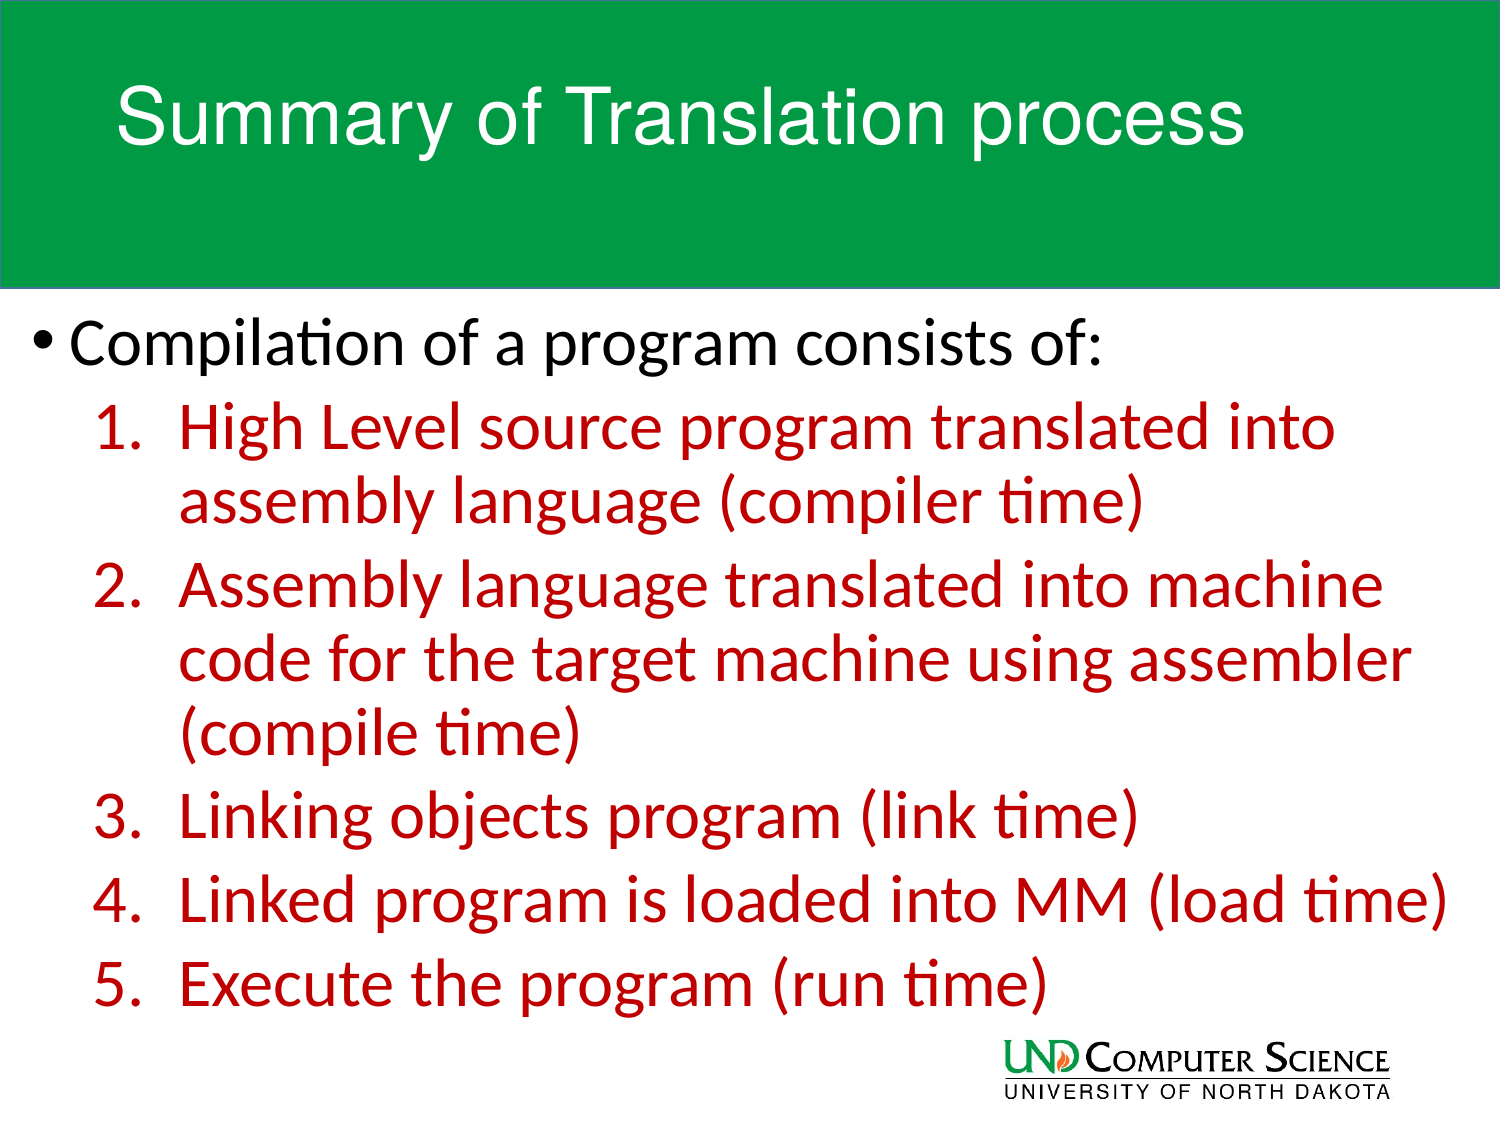

# Summary of Translation process
Compilation of a program consists of:
High Level source program translated into assembly language (compiler time)
Assembly language translated into machine code for the target machine using assembler (compile time)
Linking objects program (link time)
Linked program is loaded into MM (load time)
Execute the program (run time)